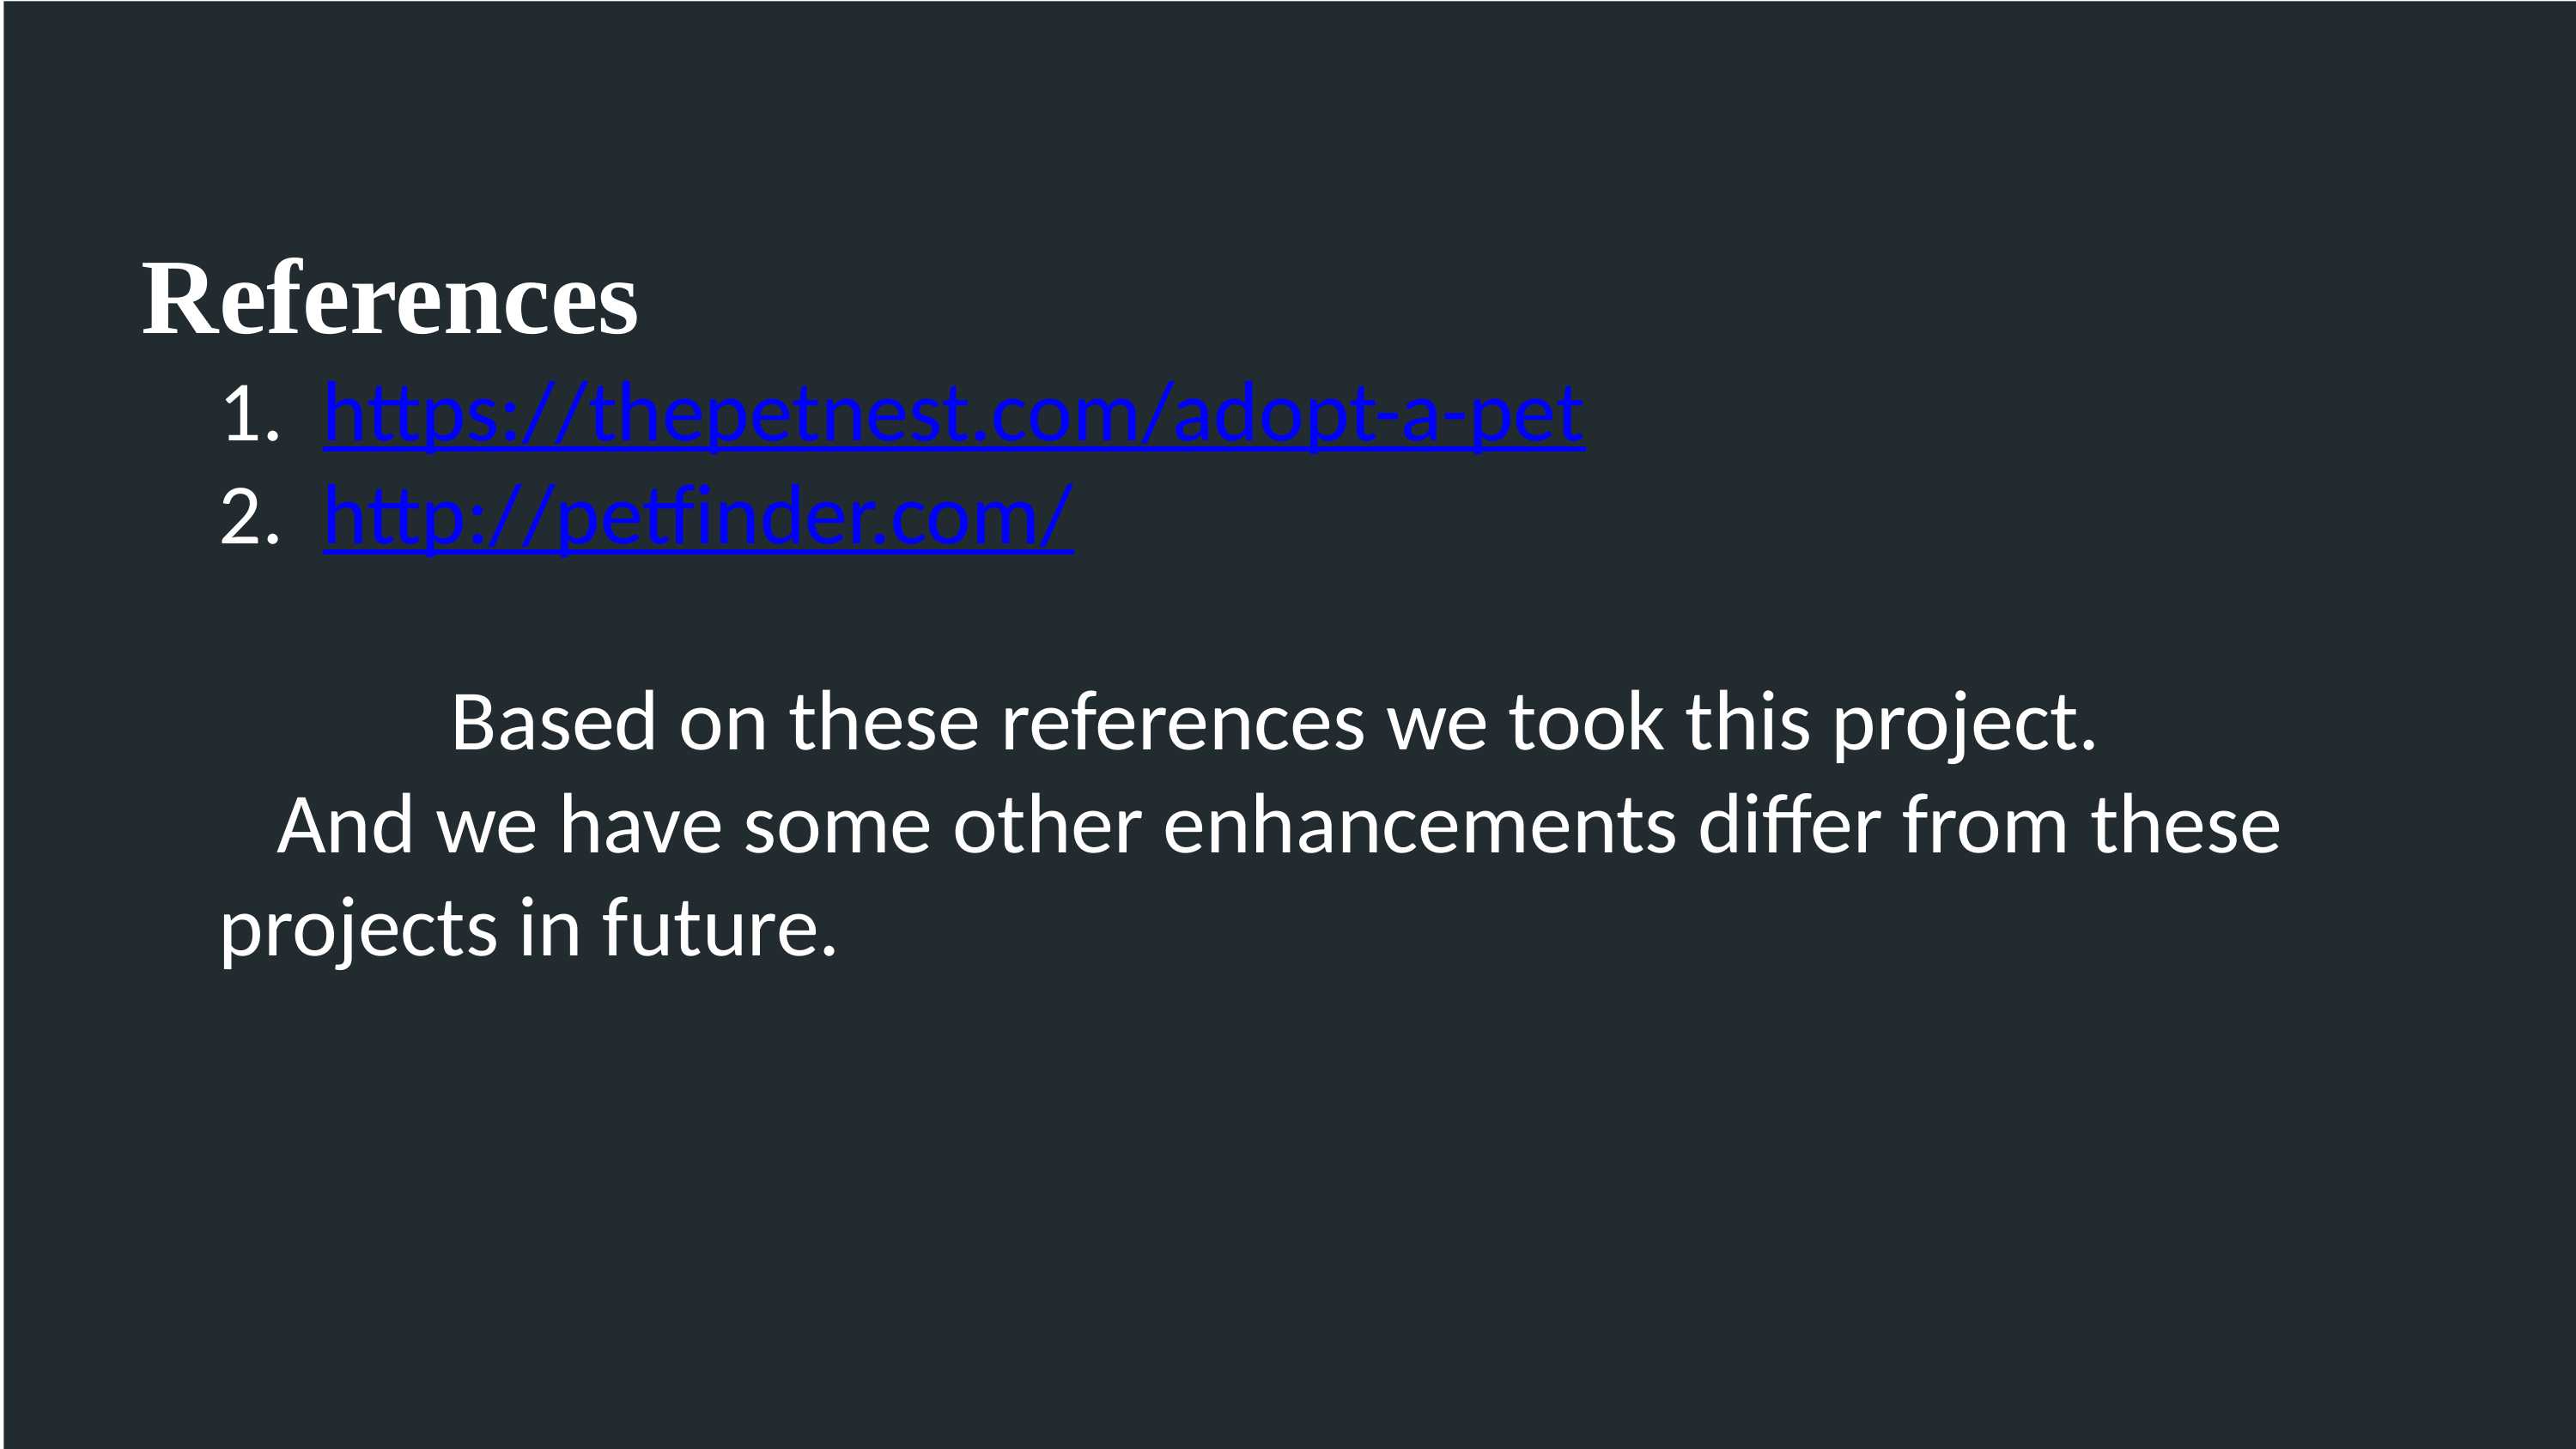

References
    1.  https://thepetnest.com/adopt-a-pet
    2.  http://petfinder.com/

                Based on these references we took this project.
       And we have some other enhancements differ from these
    projects in future.